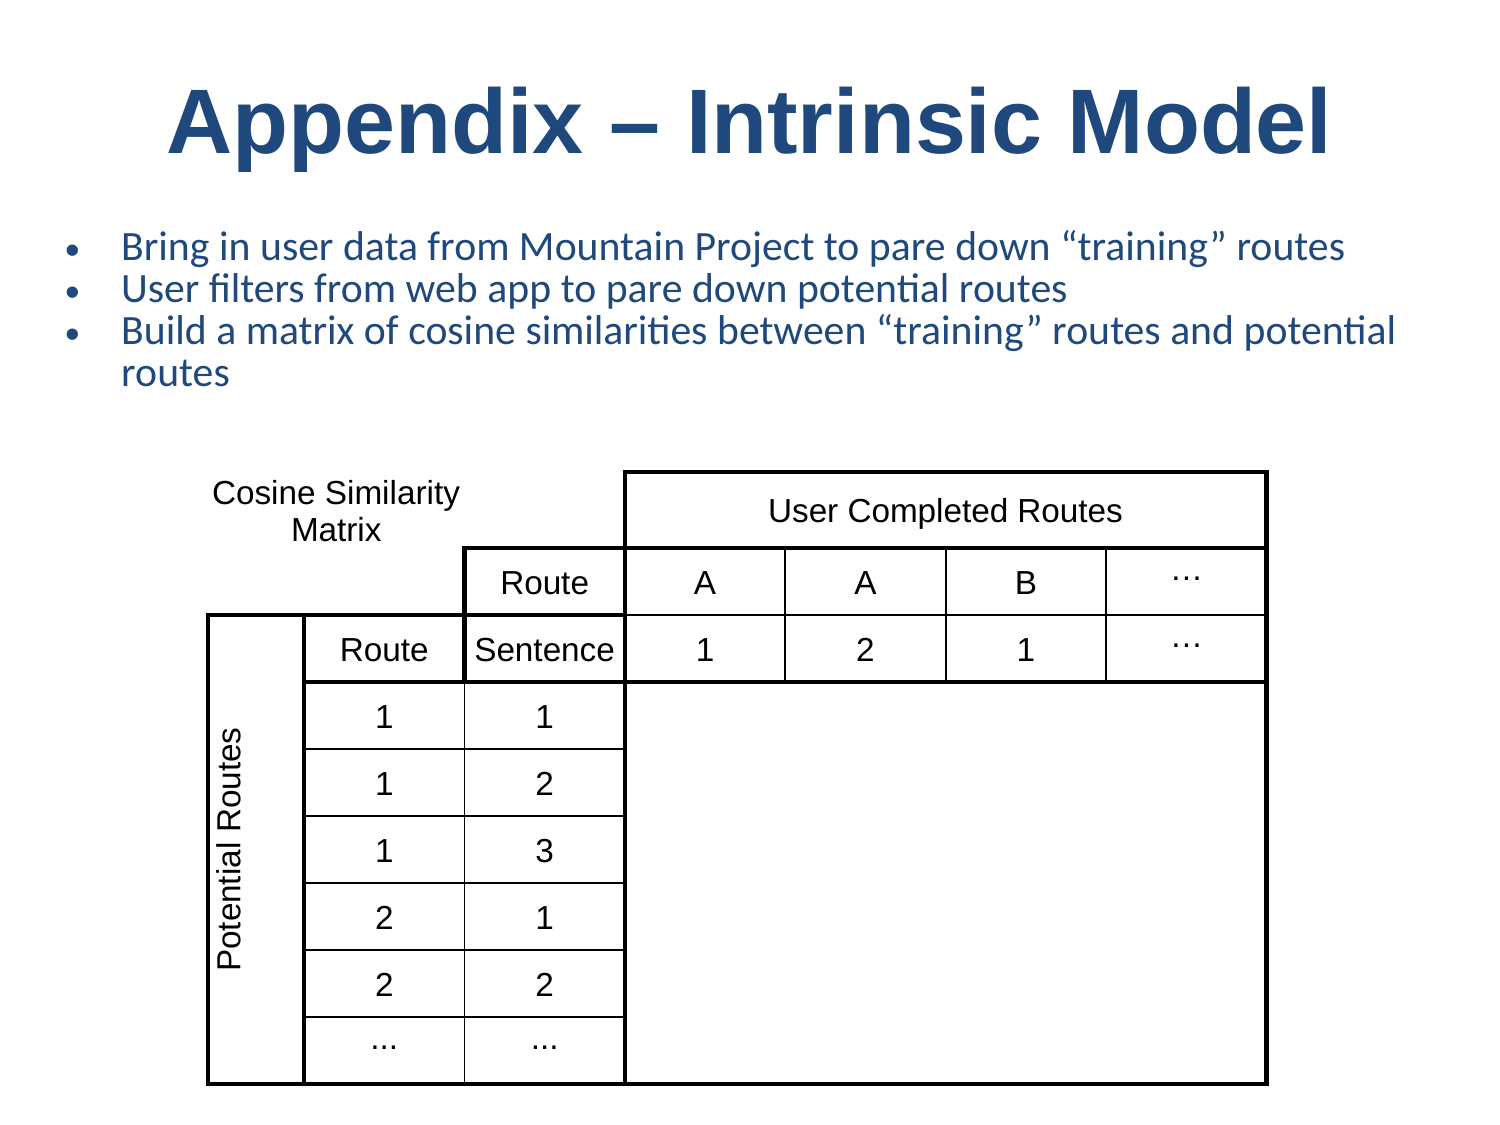

# Appendix – Intrinsic Model
Bring in user data from Mountain Project to pare down “training” routes
User filters from web app to pare down potential routes
Build a matrix of cosine similarities between “training” routes and potential routes
| Cosine Similarity Matrix |  |  | User Completed Routes |  |  |  |
| --- | --- | --- | --- | --- | --- | --- |
|  |  | Route | A | A | B | … |
| Potential Routes | Route | Sentence | 1 | 2 | 1 | … |
|  | 1 | 1 |  |  |  |  |
|  | 1 | 2 |  |  |  |  |
|  | 1 | 3 |  |  |  |  |
|  | 2 | 1 |  |  |  |  |
|  | 2 | 2 |  |  |  |  |
|  | ... | ... |  |  |  |  |